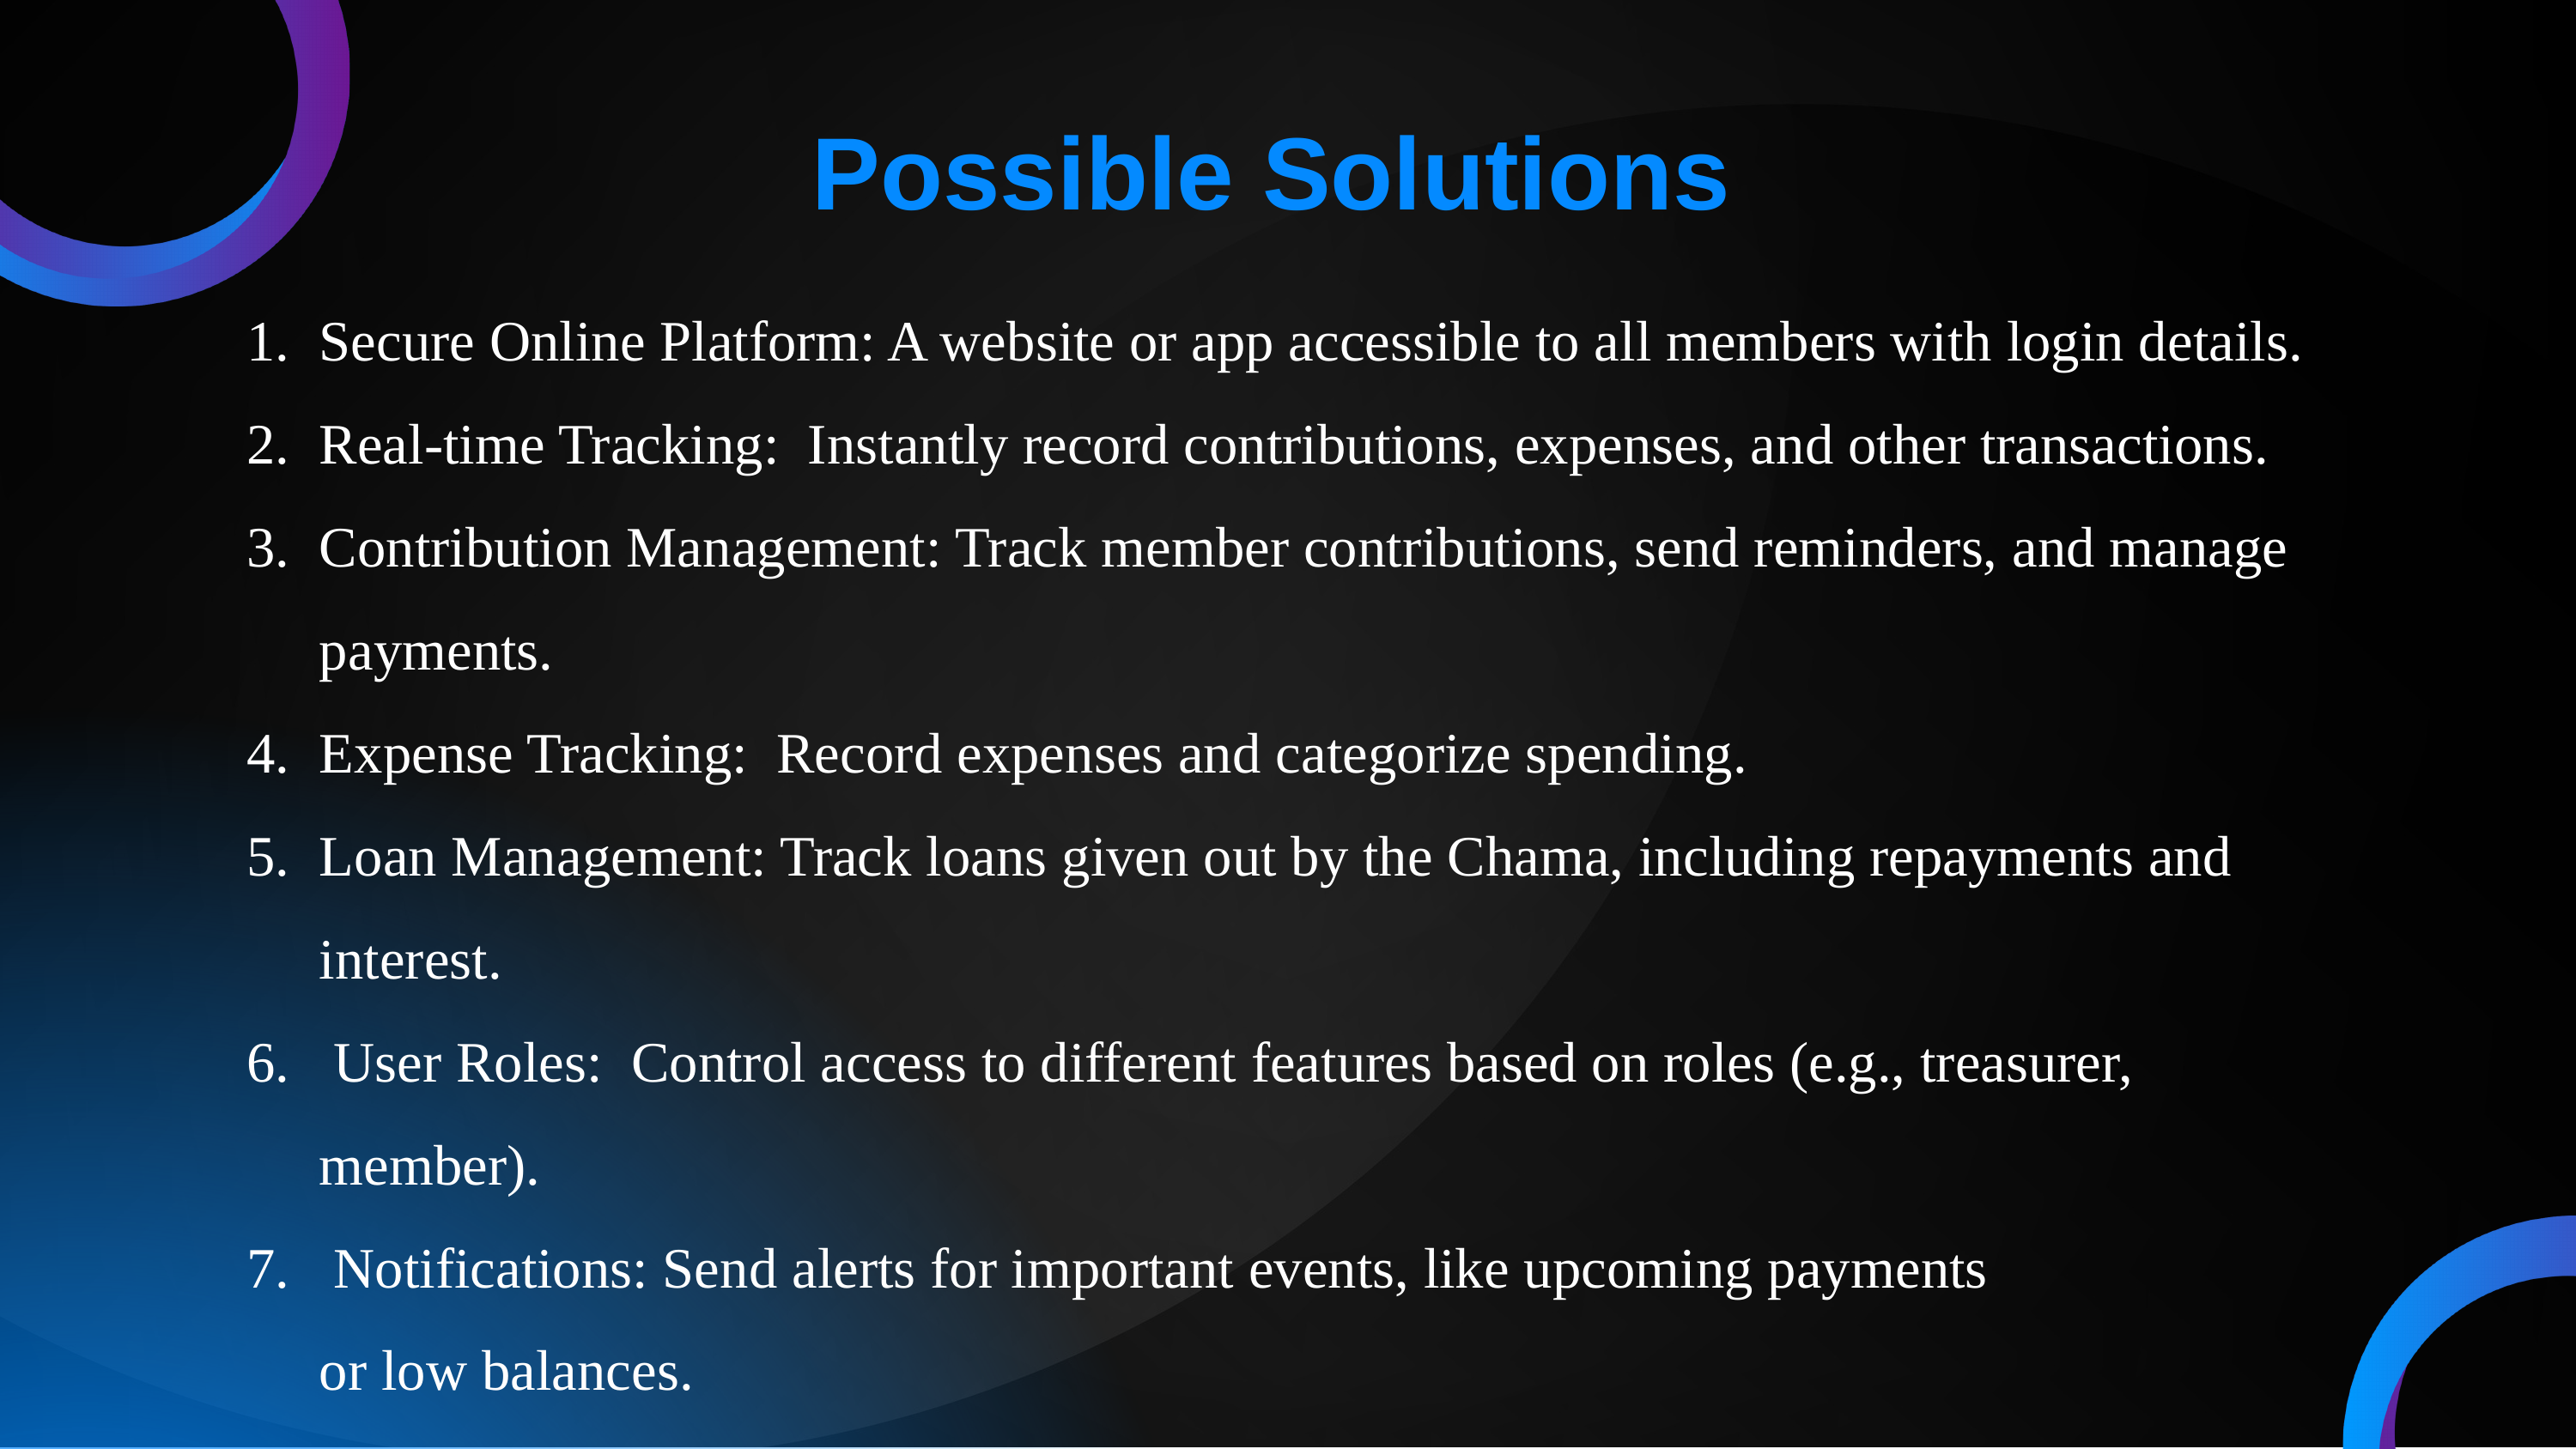

Possible Solutions
Secure Online Platform: A website or app accessible to all members with login details.
Real-time Tracking:  Instantly record contributions, expenses, and other transactions.
Contribution Management: Track member contributions, send reminders, and manage payments.
Expense Tracking:  Record expenses and categorize spending.
Loan Management: Track loans given out by the Chama, including repayments and interest.
 User Roles:  Control access to different features based on roles (e.g., treasurer, member).
 Notifications: Send alerts for important events, like upcoming payments or low balances.